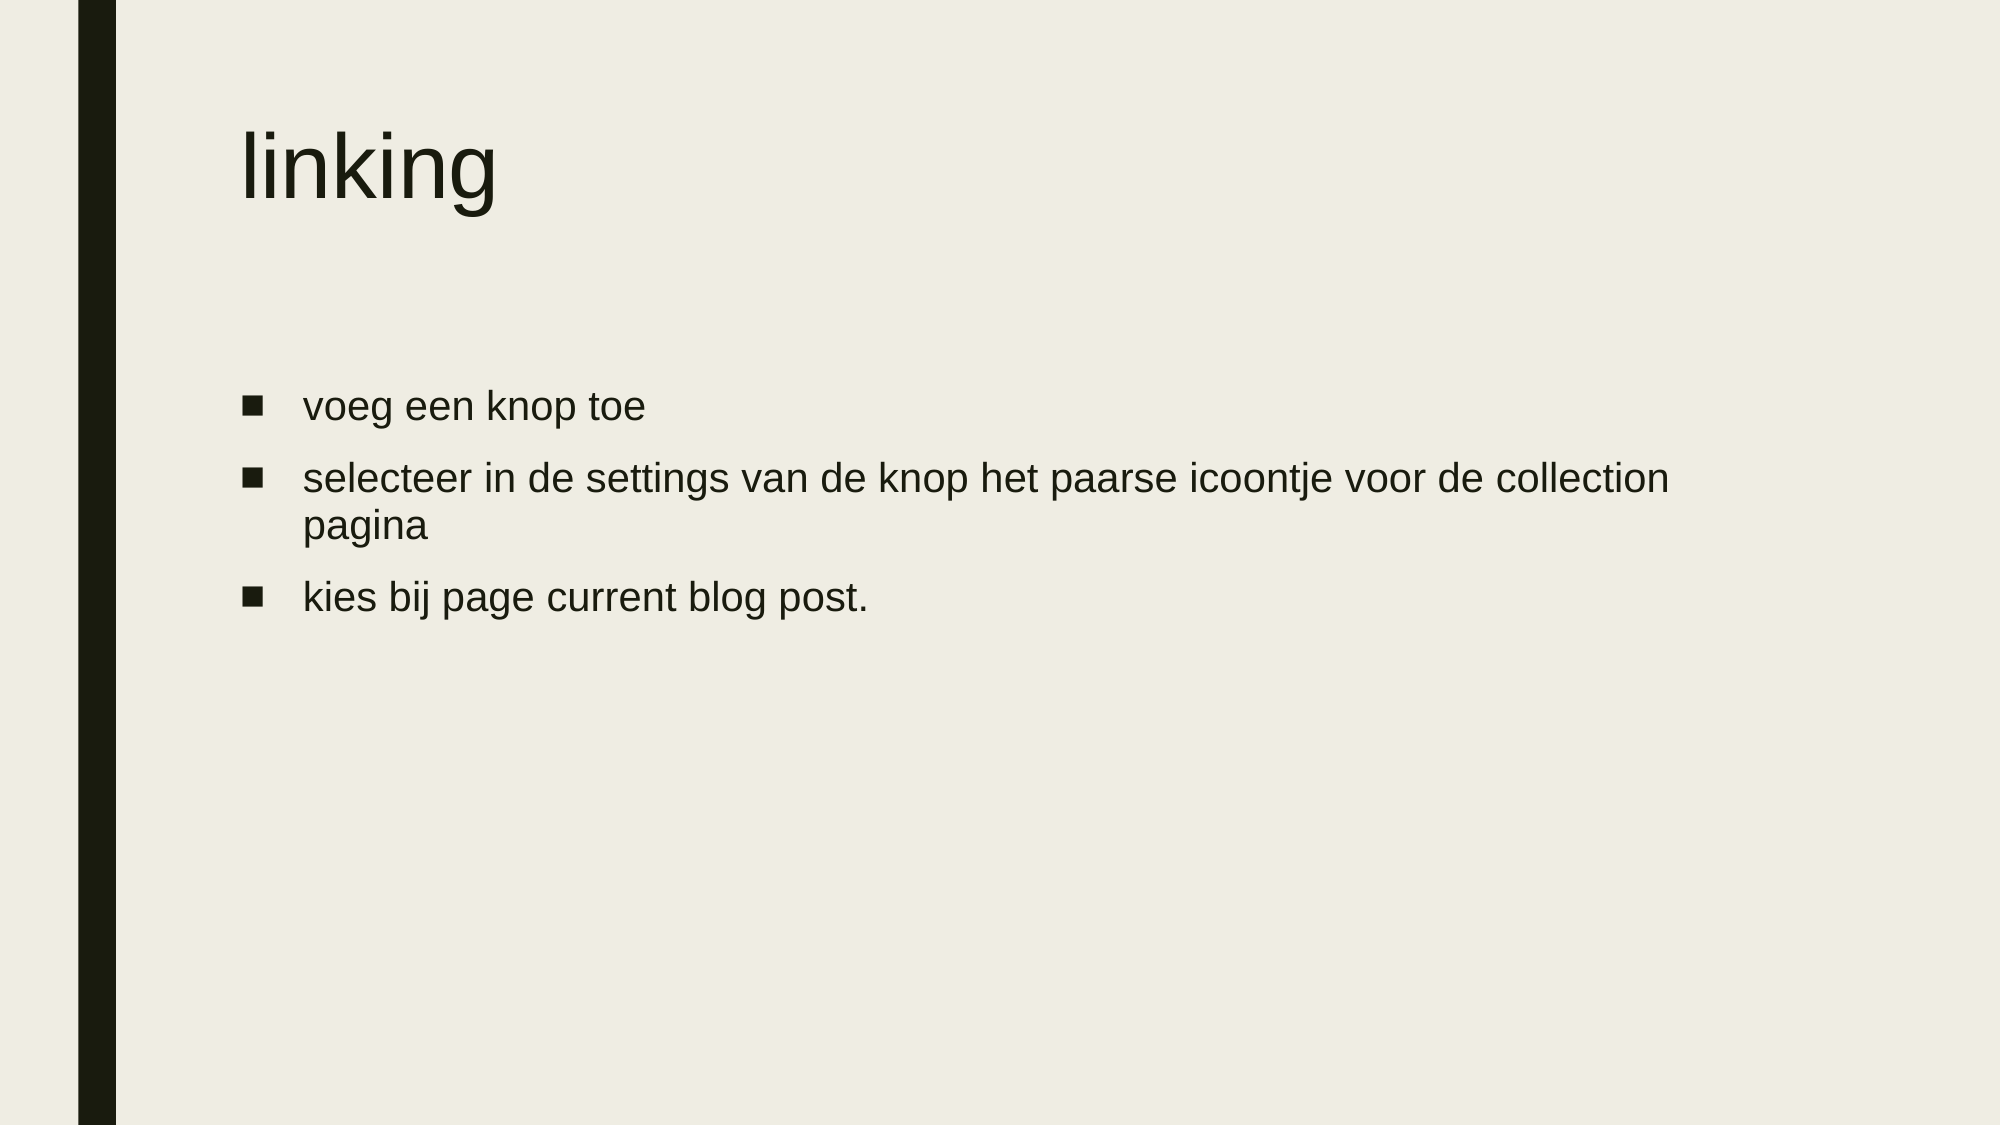

# linking
voeg een knop toe
selecteer in de settings van de knop het paarse icoontje voor de collection pagina
kies bij page current blog post.